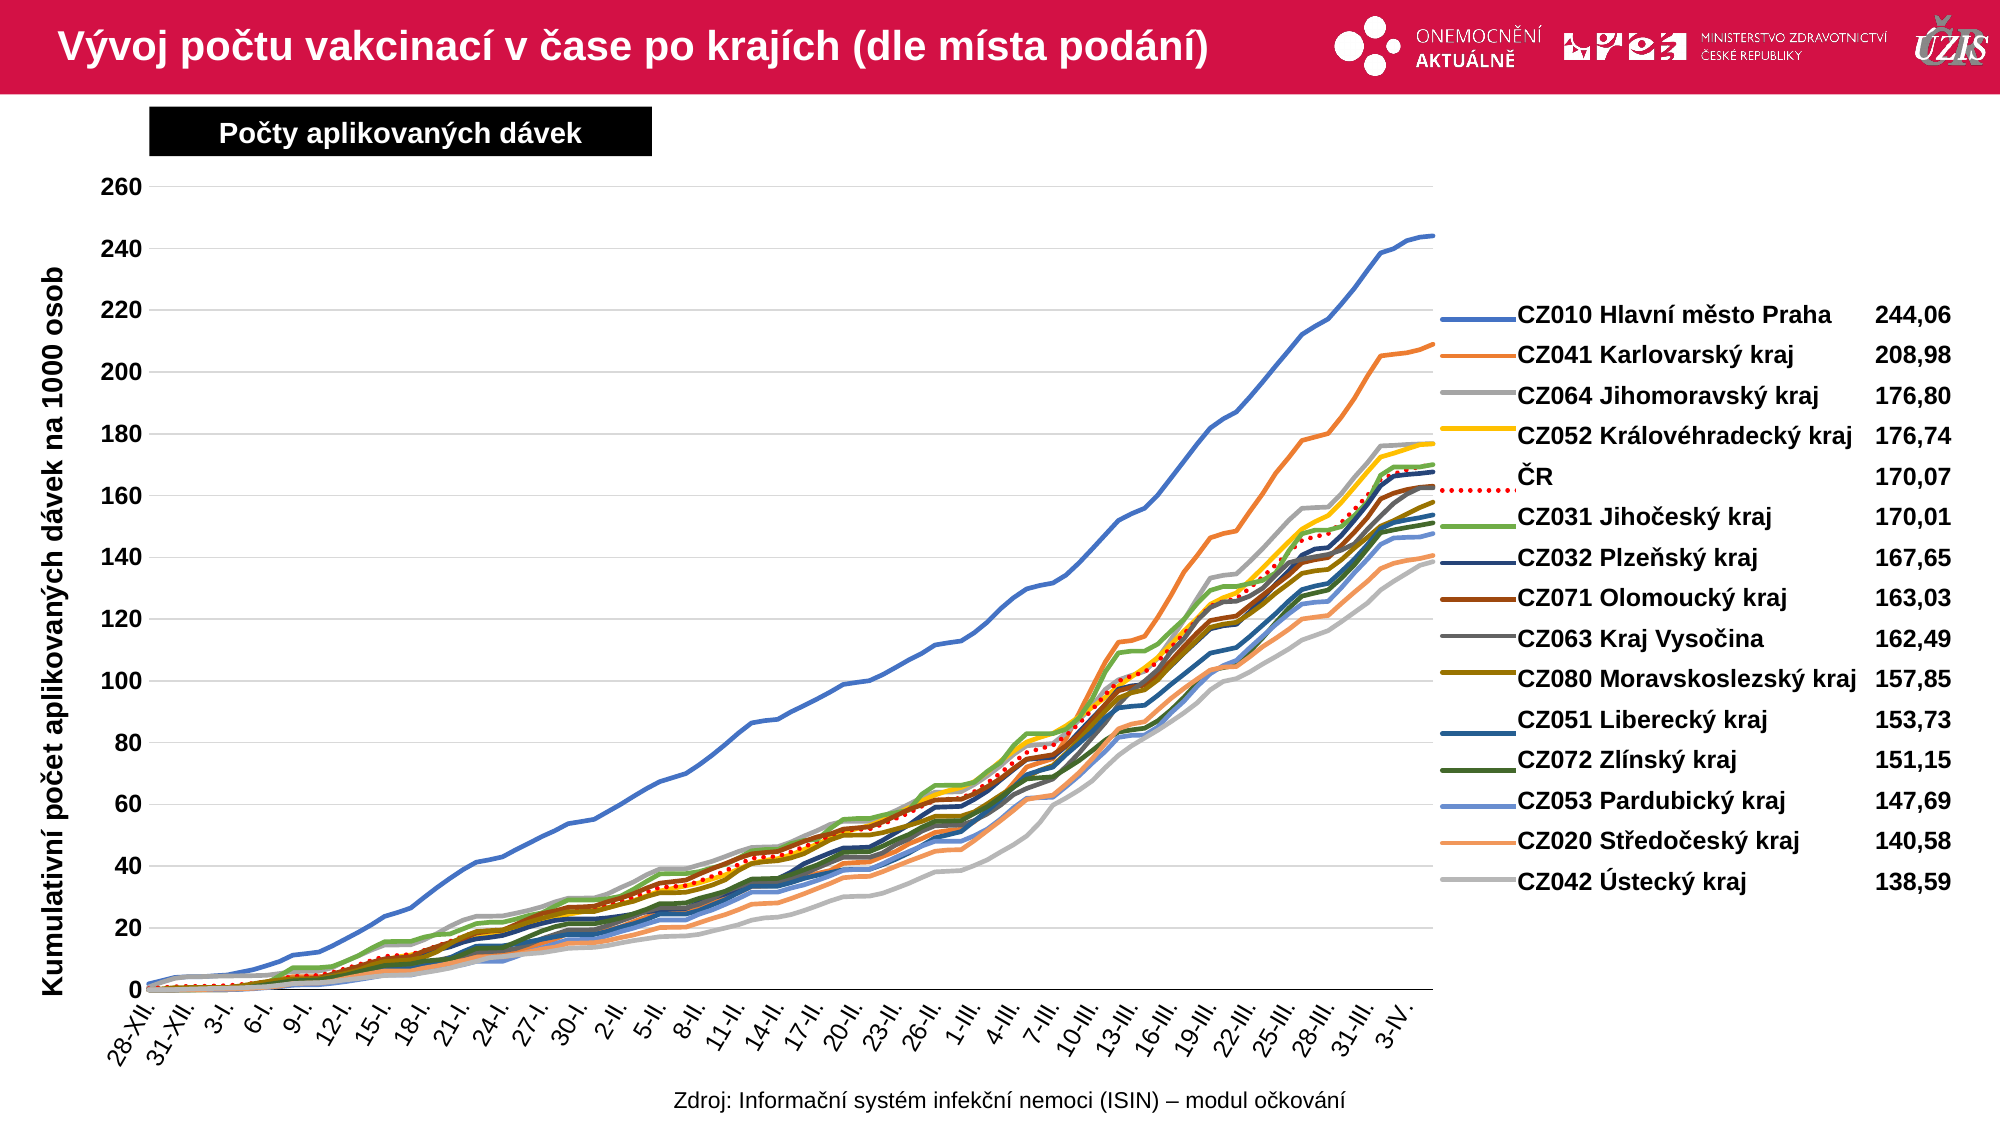

# Vývoj počtu vakcinací v čase po krajích (dle místa podání)
Počty aplikovaných dávek

### Chart

| Category | CZ010 Hlavní město Praha | CZ041 Karlovarský kraj | CZ064 Jihomoravský kraj | CZ052 Královéhradecký kraj | ČR | CZ031 Jihočeský kraj | CZ032 Plzeňský kraj | CZ071 Olomoucký kraj | CZ063 Kraj Vysočina | CZ080 Moravskoslezský kraj | CZ051 Liberecký kraj | CZ072 Zlínský kraj | CZ053 Pardubický kraj | CZ020 Středočeský kraj | CZ042 Ústecký kraj |
|---|---|---|---|---|---|---|---|---|---|---|---|---|---|---|---|
| 28-XII. | 1.8855572 | 0.0 | 0.8766859 | 0.0 | 0.3313092 | 0.0 | 0.0 | 0.0 | 0.0 | 0.000833 | 0.0 | 0.0 | 0.0 | 0.0 | 0.0 |
| 29-XII. | 2.902716 | 0.0 | 2.3775387 | 0.0 | 0.6531737 | 0.0 | 0.0 | 0.0 | 0.0 | 0.2557185 | 0.0 | 0.0 | 0.0 | 0.0 | 0.0 |
| 30-XII. | 3.9742441 | 0.0 | 3.6745306 | 0.0 | 0.9772826 | 0.0 | 0.0 | 0.0 | 0.0 | 0.6588707 | 0.0 | 0.0 | 0.0 | 0.0 | 0.0207073 |
| 31-XII. | 4.1690673 | 0.0 | 4.2106093 | 0.0 | 1.0994078 | 0.0 | 0.0254281 | 0.3338528 | 0.0 | 0.6788617 | 0.0 | 0.0 | 0.0210461 | 0.0129951 | 0.1790576 |
| 1-I. | 4.1690673 | 0.0 | 4.2357773 | 0.0 | 1.1237206 | 0.0 | 0.0881507 | 0.4588499 | 0.0470761 | 0.6788617 | 0.0 | 0.0017166 | 0.0210461 | 0.0129951 | 0.2874666 |
| 2-I. | 4.4779151 | 0.0 | 4.3515502 | 0.2284069 | 1.2406093 | 0.0 | 0.1864726 | 0.5822647 | 0.268726 | 0.6788617 | 0.0 | 0.0017166 | 0.0229594 | 0.181209 | 0.401966 |
| 3-I. | 4.7452308 | 0.0 | 4.4236985 | 0.543826 | 1.3259847 | 0.0 | 0.2525856 | 0.6787814 | 0.5041064 | 0.6788617 | 0.0 | 0.0017166 | 0.0229594 | 0.181209 | 0.4981942 |
| 4-I. | 5.6317523 | 0.5938968 | 4.4748735 | 0.6707188 | 1.6591641 | 0.4502525 | 0.3848116 | 1.0806706 | 0.9120991 | 1.2219511 | 0.1825599 | 0.4411601 | 0.1262766 | 0.2714525 | 0.6017309 |
| 5-I. | 6.4925994 | 1.550919 | 4.5394714 | 0.8048625 | 2.0793087 | 1.0557646 | 0.7119863 | 1.5490139 | 1.2161322 | 1.9474586 | 0.5364106 | 1.0230794 | 0.3042119 | 0.4649346 | 0.7941873 |
| 6-I. | 7.7649918 | 2.4027367 | 4.6502107 | 0.9245043 | 2.62242 | 2.077372 | 1.179863 | 1.8591331 | 1.939927 | 2.6063293 | 1.1066285 | 1.6496296 | 0.637123 | 0.7847577 | 0.9756811 |
| 7-I. | 9.1408368 | 3.3869085 | 5.229914 | 1.1130306 | 3.3658318 | 4.5258142 | 1.8308219 | 2.4224109 | 2.6656833 | 3.1569154 | 1.6520544 | 2.2916291 | 0.9528146 | 1.1522293 | 1.4690029 |
| 8-I. | 11.17213393 | 4.208182879 | 5.882604621 | 2.305822383 | 4.293366551 | 7.109332182 | 2.361421192 | 3.289478889 | 3.26590338 | 3.502593418 | 1.987874417 | 2.852949507 | 1.450268051 | 1.994742773 | 1.958670589 |
| 9-I. | 11.6569268 | 4.20818288 | 5.92874599 | 2.82245711 | 4.48104295 | 7.11864775 | 2.86320201 | 3.51890382 | 3.32670999 | 3.51258893 | 1.98787442 | 3.02289054 | 1.61289705 | 2.13335682 | 2.15234511 |
| 10-I. | 12.18249656 | 4.208182879 | 5.985793493 | 3.400725464 | 4.641788213 | 7.118647752 | 3.220890356 | 3.727759626 | 3.385555096 | 3.512588929 | 1.987874417 | 3.199697883 | 1.612897054 | 2.179561503 | 2.269280664 |
| 11-I. | 14.12921919 | 4.61882008 | 7.126743619 | 4.006185115 | 5.555857388 | 7.49592832 | 4.490599238 | 5.045766319 | 4.489881584 | 4.366372105 | 2.76093669 | 3.937825613 | 2.060605133 | 2.698642232 | 2.565273794 |
| 12-I. | 16.348543 | 5.2127169 | 9.1871653 | 5.4582006 | 6.8037605 | 9.1308108 | 5.9213526 | 6.2640918 | 5.1254087 | 5.2651351 | 3.6602132 | 4.657071 | 2.5905844 | 3.6537797 | 3.1572601 |
| 13-I. | 18.60260353 | 6.037384954 | 10.95899375 | 6.803263681 | 8.062978478 | 10.99702989 | 7.352106038 | 7.518808889 | 5.809973461 | 6.316329582 | 4.500890261 | 5.771128906 | 3.256406626 | 4.505678483 | 3.625002284 |
| 14-I. | 21.00014 | 6.875628 | 12.84156 | 8.291534 | 9.48023 | 13.41753 | 8.331935 | 8.882701 | 7.045721 | 8.020564 | 5.641326 | 6.790775 | 3.956668 | 5.2991 | 4.147558 |
| 15-I. | 23.71634 | 7.747808 | 14.44225 | 9.741737 | 10.78097 | 15.51974 | 9.86101 | 9.92698 | 7.453713 | 9.126734 | 6.759224 | 7.834453 | 4.704761 | 6.050648 | 4.586066 |
| 16-I. | 25.0030772 | 7.99215378 | 14.4841941 | 10.5828546 | 11.096379 | 15.6315258 | 10.2831163 | 10.2022895 | 7.45371342 | 9.39994452 | 6.75922378 | 8.09537297 | 4.70476139 | 6.05064755 | 4.7176189 |
| 17-I. | 26.42800562 | 7.992153775 | 14.54040264 | 11.24088412 | 11.39776466 | 15.63152575 | 10.38313338 | 10.67063282 | 7.45371342 | 9.650665243 | 6.761477608 | 8.351142811 | 4.704761395 | 6.050647551 | 4.839426772 |
| 18-I. | 29.7875747 | 8.39600358 | 16.122632 | 12.0928782 | 12.7302017 | 16.9822833 | 11.4816265 | 12.4680585 | 8.2186998 | 10.5211076 | 7.61793144 | 9.24032924 | 5.66714244 | 6.98773627 | 5.49353505 |
| 19-I. | 33.0565282 | 8.96275079 | 18.1813758 | 13.042761 | 14.1447412 | 17.826895 | 12.863219 | 13.9506183 | 9.42894748 | 12.2661571 | 8.80344385 | 9.61110968 | 6.33487799 | 7.7002991 | 6.18418568 |
| 20-I. | 36.0732687 | 10.153938 | 20.5513641 | 14.2464293 | 15.6555036 | 18.0427057 | 13.8430477 | 15.3097632 | 10.4195068 | 14.861658 | 10.3360454 | 9.84284746 | 7.34317781 | 8.50888105 | 6.9905538 |
| 21-I. | 38.8929204 | 10.6426303 | 22.5052412 | 15.7745805 | 17.2639848 | 19.7039823 | 15.3738182 | 16.5581513 | 10.9589202 | 17.1589594 | 12.3464581 | 11.4547124 | 8.07596496 | 9.3716091 | 8.14407435 |
| 22-I. | 41.2632704 | 11.6098336 | 23.7586085 | 16.9274917 | 18.7370622 | 21.3885477 | 16.4485785 | 18.3508303 | 12.1358224 | 18.8048868 | 14.1021885 | 13.3446627 | 9.17418906 | 10.4379265 | 9.16726048 |
| 23-I. | 42.044829 | 11.738794 | 23.7686757 | 17.6399038 | 19.1230752 | 21.8061958 | 16.9164552 | 18.926766 | 12.3123577 | 19.1089169 | 14.1698032 | 13.4493739 | 9.17418906 | 10.6111941 | 10.3305257 |
| 24-I. | 42.9827 | 11.73879 | 23.87354 | 18.29975 | 19.41277 | 21.8062 | 17.55046 | 19.23372 | 12.59285 | 19.34215 | 14.1698 | 13.56267 | 9.174189 | 10.61119 | 10.70813 |
| 25-I. | 45.2586581 | 12.4888008 | 24.7368055 | 19.4943506 | 20.5851184 | 22.8200403 | 18.8388182 | 21.0801959 | 13.2950709 | 20.394173 | 14.8031283 | 15.3564899 | 10.6474165 | 11.2652791 | 11.2087604 |
| 26-I. | 47.3699989 | 13.6528385 | 25.6906733 | 21.1475817 | 21.9341068 | 24.0217487 | 20.3204277 | 22.9282533 | 14.721084 | 21.8585152 | 15.5198449 | 17.2035258 | 12.304319 | 12.227636 | 11.6277795 |
| 27-I. | 49.5742205 | 15.0714034 | 26.8257509 | 22.0467074 | 23.1910805 | 24.86015 | 21.4324825 | 24.6291623 | 16.4825142 | 23.1046222 | 16.3154455 | 18.9939147 | 13.5402995 | 13.1459541 | 11.9651873 |
| 28-I. | 51.48545206 | 16.28974018 | 28.39707413 | 22.9621479 | 24.41635397 | 27.01670437 | 22.42926331 | 25.4804079 | 17.89283522 | 24.21495678 | 17.11780748 | 20.38777454 | 14.83750493 | 13.77332705 | 12.63878484 |
| 29-I. | 53.7342263 | 18.2207531 | 29.579132 | 24.3996614 | 25.7203637 | 29.0335252 | 22.8767976 | 26.6560129 | 19.2933487 | 25.2594876 | 17.8796006 | 21.333608 | 16.1672362 | 15.0208535 | 13.3818129 |
| 30-I. | 54.4191283 | 18.2207531 | 29.6412131 | 25.1283883 | 25.8883093 | 29.0443933 | 22.8767976 | 26.7762632 | 19.2933487 | 25.2944719 | 17.8796006 | 21.333608 | 16.213155 | 15.1024336 | 13.5657428 |
| 31-I. | 55.1478278 | 18.2207531 | 29.6831598 | 25.7139076 | 26.0599953 | 29.0443933 | 22.8767976 | 27.031004 | 19.4110389 | 25.312797 | 17.8796006 | 21.333608 | 16.213155 | 15.2092819 | 13.6960772 |
| 1-II. | 57.561975 | 19.198138 | 30.954145 | 26.529647 | 27.162208 | 29.409253 | 23.244657 | 28.437616 | 20.70367 | 26.457283 | 18.887061 | 22.167864 | 17.456789 | 15.872752 | 14.257611 |
| 2-II. | 59.942142 | 20.3282383 | 33.0019824 | 27.6281753 | 28.4950195 | 30.2429966 | 23.7922085 | 29.611639 | 22.1591054 | 27.639252 | 20.2325948 | 23.2063925 | 18.7865198 | 16.8495482 | 15.1200112 |
| 3-II. | 62.5896244 | 21.9911492 | 34.86106 | 28.8336563 | 29.9274196 | 32.5128904 | 24.4618146 | 31.0704651 | 23.7165392 | 28.6113154 | 21.3459848 | 24.5745037 | 19.9325759 | 17.7050567 | 15.8825285 |
| 4-II. | 65.1125104 | 23.555643 | 37.2058803 | 30.3708712 | 31.5873319 | 35.0777772 | 25.1856674 | 32.8947889 | 25.4328548 | 30.1656173 | 22.7456107 | 26.0301602 | 21.2871799 | 18.8868859 | 16.5147113 |
| 5-II. | 67.3559988 | 25.018326 | 39.0456623 | 31.9443412 | 33.084161 | 37.4641156 | 25.7688181 | 34.484941 | 26.4724517 | 31.3592478 | 24.4968334 | 27.8377149 | 22.5652525 | 20.096871 | 17.1493304 |
| 6-II. | 68.6691682 | 25.2219477 | 39.088448 | 32.7890843 | 33.379749 | 37.5759025 | 26.1044687 | 34.9833469 | 26.4724517 | 31.3709092 | 24.4968334 | 27.8377149 | 22.5652525 | 20.1921682 | 17.2881913 |
| 7-II. | 69.98082727 | 25.44593164 | 39.13207253 | 33.6193254 | 33.68908313 | 37.57745508 | 26.30619818 | 35.49599297 | 26.47245166 | 31.55082842 | 24.49683337 | 28.1175168 | 22.5652525 | 20.24775817 | 17.40390881 |
| 8-II. | 72.77404954 | 26.69820541 | 40.36446645 | 34.54926792 | 35.12157681 | 38.20159824 | 28.26755089 | 37.39942881 | 27.64739228 | 32.56953752 | 25.64403074 | 29.56115732 | 24.44218252 | 21.64544981 | 17.91306572 |
| 9-II. | 75.931244 | 28.120164 | 41.5498801 | 35.8562632 | 36.6984513 | 39.4234905 | 29.6288009 | 39.1683742 | 29.4362835 | 33.866455 | 27.44033 | 30.6580495 | 25.8159193 | 23.0402537 | 18.9679219 |
| 10-II. | 79.3859593 | 30.1699563 | 43.1069414 | 37.1759477 | 38.4357906 | 40.5693055 | 30.9730988 | 40.8059935 | 31.8155873 | 35.5615269 | 29.1509838 | 31.8699522 | 27.6144047 | 24.316658 | 19.9777092 |
| 11-II. | 83.0664582 | 31.3204192 | 44.7235671 | 38.9850756 | 40.5104237 | 42.5783633 | 32.8090063 | 42.5258894 | 33.2925994 | 38.5901666 | 31.3980482 | 33.9161109 | 29.5104676 | 25.8753441 | 21.0203845 |
| 12-II. | 86.360331 | 33.4245106 | 46.0264315 | 40.8884667 | 42.5011775 | 44.9352025 | 34.7856158 | 43.9704754 | 34.6264218 | 40.8150006 | 33.4467759 | 35.8043447 | 31.5691594 | 27.6470049 | 22.5027864 |
| 13-II. | 87.092051 | 33.5500774 | 46.1933793 | 41.8891066 | 42.9243144 | 45.3559557 | 35.4976021 | 44.388187 | 34.6264218 | 41.4322234 | 33.5143907 | 35.9073392 | 31.6016852 | 27.910516 | 23.2336336 |
| 14-II. | 87.5270053 | 33.7604865 | 46.273917 | 42.3930521 | 43.1441586 | 45.3559557 | 35.9315747 | 44.7521024 | 34.6264218 | 41.7379194 | 33.5143907 | 36.0206332 | 31.6016852 | 28.0729543 | 23.4711589 |
| 15-II. | 89.9275605 | 34.7650205 | 47.7739308 | 43.6347882 | 44.6037704 | 47.2982519 | 38.0234583 | 46.3675704 | 35.7660554 | 42.6450119 | 34.6480651 | 37.2273863 | 32.8950641 | 29.469924 | 24.2848355 |
| 16-II. | 91.9460204 | 36.1462547 | 49.726969 | 45.3514657 | 46.2406789 | 48.305886 | 40.7730815 | 48.0178477 | 37.4568714 | 44.0152298 | 36.0161374 | 38.8066363 | 33.9301499 | 31.0423271 | 25.6040148 |
| 17-II. | 94.0951176 | 37.5919692 | 51.4753072 | 47.091709 | 47.9082591 | 48.6101946 | 42.5581328 | 49.445029 | 39.3771834 | 46.2675515 | 37.0326129 | 40.3704371 | 35.3383257 | 32.728798 | 27.1253951 |
| 18-II. | 96.3544636 | 38.5727473 | 53.497138 | 48.9824109 | 49.7948417 | 52.1485585 | 44.2889376 | 50.3959558 | 41.1817666 | 48.502381 | 37.9048435 | 42.3307671 | 36.8766048 | 34.3777276 | 28.733259 |
| 19-II. | 98.81391884 | 40.89403524 | 54.50805335 | 50.91299327 | 51.56294608 | 55.12798816 | 45.86208826 | 51.9813612 | 42.85296766 | 49.9683892 | 38.82665825 | 44.45760486 | 38.65021754 | 36.23385634 | 30.06096484 |
| 20-II. | 99.45879903 | 41.15534982 | 54.50805335 | 52.09672127 | 51.85002458 | 55.3919293 | 45.95023894 | 52.3563523 | 42.85296766 | 50.03752481 | 38.9618878 | 44.59493095 | 38.96208257 | 36.60421574 | 30.21687892 |
| 21-II. | 100.048555 | 41.3284283 | 54.5474832 | 53.1191142 | 52.0387296 | 55.3919293 | 46.1350163 | 52.6981163 | 42.8529677 | 50.0591818 | 38.9618878 | 44.6979255 | 38.9620826 | 36.6749667 | 30.2972721 |
| 22-II. | 101.971113 | 43.1304808 | 56.112095 | 54.8357917 | 53.5359328 | 56.4958243 | 48.335393 | 54.2756105 | 44.2691732 | 50.8238383 | 40.4381437 | 46.4419669 | 40.7854407 | 38.1910578 | 31.2132673 |
| 23-II. | 104.32485 | 44.7323053 | 57.9669779 | 56.9222709 | 55.3742639 | 57.2892003 | 50.8459923 | 56.2771453 | 46.8740499 | 51.9799857 | 42.2231738 | 48.5001416 | 42.8383927 | 39.9085725 | 32.787025 |
| 24-II. | 106.743529 | 47.1995222 | 60.0240438 | 58.8383513 | 57.2172705 | 58.110523 | 53.3379443 | 58.3245651 | 48.7590548 | 53.1627877 | 44.2335865 | 50.2424664 | 44.7191493 | 41.6116482 | 34.4277771 |
| 25-II. | 108.898667 | 48.8997638 | 62.2220507 | 61.1369227 | 59.3984125 | 63.2853219 | 56.3520196 | 59.860921 | 51.3403934 | 54.4888588 | 46.6384187 | 52.6096248 | 46.5099816 | 43.173944 | 36.3109268 |
| 26-II. | 111.582396 | 50.9122255 | 63.9250866 | 63.0385011 | 61.3843038 | 66.148307 | 59.028749 | 61.3798723 | 53.0586705 | 56.1231247 | 49.1672113 | 54.4944254 | 48.0616536 | 44.8026591 | 38.1416991 |
| 27-II. | 112.302033 | 51.5230907 | 63.9653554 | 64.4161937 | 61.7091607 | 66.1545174 | 59.1880983 | 61.5760702 | 53.1763607 | 56.1356191 | 50.1386103 | 54.6025697 | 48.0616536 | 45.2235549 | 38.3353736 |
| 28-II. | 112.897075 | 51.9167594 | 64.122236 | 65.4694034 | 61.9766954 | 66.1871218 | 59.3643997 | 61.6425243 | 53.294051 | 56.1955921 | 51.1934008 | 54.7467621 | 48.0616536 | 45.3275154 | 38.5716809 |
| 1-III. | 115.572497 | 54.3975511 | 66.4309822 | 67.3727946 | 64.0960267 | 67.129547 | 61.6054613 | 63.4177986 | 54.7436021 | 57.5783044 | 54.5989317 | 57.0469741 | 49.8199601 | 48.2427421 | 40.1917256 |
| 2-III. | 119.016641 | 57.7165857 | 69.2472833 | 70.4581009 | 66.9158483 | 70.6927523 | 64.2923619 | 65.7262881 | 56.9346015 | 60.2021259 | 57.9436093 | 59.2356087 | 52.0125817 | 51.5037819 | 42.054168 |
| 3-III. | 123.323142 | 62.0299731 | 72.4654338 | 73.9748426 | 70.1572171 | 73.5246855 | 67.8845023 | 68.3417324 | 59.7434746 | 63.0066995 | 61.5339539 | 62.2481997 | 55.2039368 | 54.7135635 | 44.5585378 |
| 4-III. | 126.922842 | 66.9508321 | 76.1500316 | 77.2106075 | 73.6259109 | 79.0286345 | 71.2511803 | 71.6201356 | 63.1427602 | 65.5980355 | 65.6201402 | 65.568058 | 58.8908319 | 58.0590712 | 46.9277009 |
| 5-III. | 129.766658 | 72.0685255 | 78.9730442 | 80.1762721 | 76.7750779 | 82.9023589 | 74.5517453 | 74.6517092 | 65.1513398 | 68.8315831 | 69.5801122 | 68.2253178 | 61.9693033 | 61.5958953 | 49.759734 |
| 6-III. | 130.885759 | 73.4836967 | 79.3547591 | 81.684483 | 77.9686512 | 82.9023589 | 74.9213001 | 75.37954 | 66.667582 | 71.0156022 | 70.9526922 | 68.6063977 | 62.1701979 | 62.3301166 | 54.0863496 |
| 7-III. | 131.671848 | 74.7902696 | 79.6718762 | 82.9660997 | 79.1013489 | 82.9039115 | 75.267122 | 76.0646504 | 68.2132468 | 72.5932269 | 72.0593207 | 68.9239643 | 62.2983879 | 62.9740943 | 59.7467614 |
| 8-III. | 134.237021 | 81.2315044 | 83.0745921 | 85.4151296 | 82.2877333 | 84.3167728 | 78.8457007 | 78.964898 | 72.1970605 | 76.4964737 | 76.0869075 | 71.4816627 | 65.7174235 | 66.4777088 | 62.0428398 |
| 9-III. | 138.218062 | 89.5664214 | 87.3078527 | 88.3572284 | 86.2028482 | 88.0398955 | 83.4532691 | 82.6705062 | 76.6339815 | 80.9428099 | 79.731344 | 74.173254 | 69.2761287 | 70.2737122 | 64.6129859 |
| 10-III. | 142.711834 | 97.9217006 | 91.8045385 | 91.42622 | 90.6510688 | 94.1773032 | 87.8845362 | 87.2953965 | 81.6318925 | 85.6615237 | 83.5651018 | 77.4107166 | 73.3399405 | 74.7743371 | 67.6033692 |
| 11-III. | 147.313591 | 106.100508 | 97.2366356 | 94.6402319 | 95.5527238 | 102.924623 | 92.2513854 | 92.3807188 | 86.4669987 | 90.1903228 | 88.0885303 | 80.8078207 | 77.1626787 | 79.7023552 | 71.9031871 |
| 12-III. | 151.93347 | 112.511199 | 100.302939 | 98.2675515 | 99.9009813 | 109.052715 | 97.3030976 | 96.7429571 | 92.3181637 | 94.4517421 | 91.2213482 | 83.3998507 | 81.6818518 | 84.4347254 | 75.8461079 |
| 13-III. | 154.105976 | 113.006679 | 101.7501 | 101.316603 | 101.593529 | 109.62407 | 98.3592106 | 97.9422957 | 96.7570462 | 96.1168275 | 91.7352205 | 84.0933474 | 82.3438475 | 85.9876359 | 78.9278471 |
| 14-III. | 155.893367 | 114.42185 | 103.063032 | 104.200694 | 102.812444 | 109.62407 | 98.76606 | 98.5973434 | 99.9111439 | 97.086392 | 92.0665329 | 84.6426518 | 82.4375983 | 86.7572327 | 81.4699774 |
| 15-III. | 160.159846 | 120.567833 | 107.303843 | 107.554287 | 106.226153 | 111.900174 | 100.907104 | 102.062451 | 103.577194 | 100.265797 | 95.262458 | 87.0286926 | 85.0396623 | 90.582836 | 83.9889642 |
| 16-III. | 165.62094 | 127.61315 | 113.36346 | 111.749 | 110.76255 | 116.03473 | 104.77726 | 106.39304 | 109.36951 | 105.00867 | 98.814488 | 90.527075 | 89.556922 | 94.263328 | 86.746694 |
| 17-III. | 171.12961 | 135.24896 | 119.6949 | 116.12499 | 115.18282 | 119.91622 | 108.94577 | 111.1366 | 113.64167 | 109.05602 | 102.13888 | 94.639991 | 93.417926 | 97.526533 | 89.622578 |
| 18-III. | 176.6745 | 140.5397 | 126.6706 | 120.2146 | 119.7949 | 125.0227 | 112.8634 | 115.5131 | 119.5262 | 113.2083 | 105.5354 | 99.2593 | 98.14182 | 100.5464 | 92.84683 |
| 19-III. | 181.8366 | 146.2819 | 133.2789 | 124.7664 | 124.2019 | 129.283 | 116.8098 | 119.5241 | 123.7277 | 117.319 | 108.9567 | 103.3259 | 102.2707 | 103.4544 | 97.05651 |
| 20-III. | 184.8208 | 147.6801 | 134.1732 | 126.9272 | 125.758 | 130.5484 | 117.827 | 120.3231 | 125.5696 | 118.3443 | 109.847 | 104.2597 | 104.9416 | 104.4255 | 99.79475 |
| 21-III. | 187.07415 | 148.53189 | 134.5994 | 128.44808 | 126.58208 | 130.54839 | 118.28635 | 120.99396 | 125.79907 | 118.92408 | 110.76202 | 105.02871 | 106.60044 | 104.61318 | 100.69857 |
| 22-III. | 191.7469 | 154.6914 | 138.5692 | 132.3799 | 129.9741 | 131.4877 | 122.2565 | 124.3657 | 127.3997 | 121.6387 | 114.2532 | 109.4128 | 110.603 | 107.7067 | 102.8144 |
| 23-III. | 196.74056 | 160.55915 | 142.79998 | 136.52027 | 133.6328 | 132.52174 | 126.70813 | 127.72007 | 129.98295 | 124.75396 | 118.01934 | 113.87594 | 114.40089 | 111.02769 | 105.41131 |
| 24-III. | 201.95171 | 167.23115 | 147.40488 | 140.81831 | 137.54745 | 134.95466 | 131.33604 | 131.04594 | 134.21784 | 128.36734 | 121.78773 | 118.79565 | 118.18154 | 113.73932 | 107.81093 |
| 25-III. | 206.97558 | 172.32848 | 151.99889 | 145.04747 | 141.6118 | 142.03915 | 135.58762 | 134.28953 | 138.26835 | 131.52259 | 125.87617 | 123.5334 | 121.71537 | 116.67043 | 110.3019 |
| 26-III. | 212.1324 | 177.8161 | 155.8529 | 149.128 | 145.4827 | 147.6036 | 140.68 | 138.2356 | 139.3727 | 134.7961 | 129.5431 | 127.4146 | 124.8589 | 120.0109 | 113.19 |
| 27-III. | 214.79494 | 178.94619 | 156.08869 | 151.52806 | 146.69207 | 148.79759 | 142.7007 | 139.22771 | 140.17297 | 135.62741 | 130.68584 | 128.44452 | 125.44819 | 120.61227 | 114.68455 |
| 28-III. | 217.16907 | 180.07968 | 156.25564 | 153.51121 | 147.58079 | 148.79759 | 143.11942 | 139.91915 | 140.91441 | 136.07221 | 131.5468 | 129.40581 | 125.72179 | 121.16961 | 116.24369 |
| 29-III. | 221.9702 | 185.3535 | 160.551 | 157.7367 | 151.2409 | 149.9248 | 147.0387 | 143.7782 | 142.313 | 139.165 | 135.3625 | 133.22 | 130.1109 | 125.0104 | 119.1013 |
| 30-III. | 227.08542 | 191.44857 | 165.87737 | 162.66562 | 155.51417 | 153.47867 | 151.98364 | 148.11832 | 144.35881 | 142.99327 | 139.40815 | 137.5235 | 134.98016 | 128.70098 | 122.16233 |
| 31-III. | 232.92634 | 198.66696 | 170.62574 | 167.69057 | 160.05908 | 157.93151 | 157.1608 | 152.88561 | 149.08996 | 146.44339 | 144.09385 | 142.7539 | 139.40367 | 132.23347 | 125.19413 |
| 1-IV. | 238.546 | 205.1964 | 176.0603 | 172.4563 | 165.1924 | 166.5608 | 163.172 | 158.8918 | 153.366 | 150.0776 | 149.3047 | 147.9706 | 144.1582 | 136.337 | 129.4075 |
| 2-IV. | 239.9113 | 205.7292 | 176.239 | 173.6781 | 166.9693 | 169.2546 | 166.2674 | 160.762 | 157.4832 | 151.8651 | 151.2452 | 148.8752 | 146.2417 | 138.0437 | 132.2358 |
| 3-IV. | 242.5248 | 206.201 | 176.5125 | 175.0721 | 168.2987 | 169.2546 | 166.8133 | 161.9344 | 160.4431 | 154.0017 | 152.1197 | 149.6545 | 146.4637 | 138.9923 | 134.8084 |
| 4-IV. | 243.63785 | 207.22246 | 176.69626 | 176.46792 | 169.30151 | 169.25458 | 167.15573 | 162.6607 | 162.48703 | 156.11071 | 152.82292 | 150.3549 | 146.55934 | 139.59012 | 137.39928 |
| 5-IV. | 244.063 | 208.9804 | 176.8045 | 176.7362 | 170.0735 | 170.0107 | 167.6473 | 163.0262 | 162.487 | 157.8474 | 153.729 | 151.1497 | 147.6901 | 140.5828 | 138.5857 |
| CZ010 Hlavní město Praha | 244,06 |
| --- | --- |
| CZ041 Karlovarský kraj | 208,98 |
| CZ064 Jihomoravský kraj | 176,80 |
| CZ052 Královéhradecký kraj | 176,74 |
| ČR | 170,07 |
| CZ031 Jihočeský kraj | 170,01 |
| CZ032 Plzeňský kraj | 167,65 |
| CZ071 Olomoucký kraj | 163,03 |
| CZ063 Kraj Vysočina | 162,49 |
| CZ080 Moravskoslezský kraj | 157,85 |
| CZ051 Liberecký kraj | 153,73 |
| CZ072 Zlínský kraj | 151,15 |
| CZ053 Pardubický kraj | 147,69 |
| CZ020 Středočeský kraj | 140,58 |
| CZ042 Ústecký kraj | 138,59 |
Kumulativní počet aplikovaných dávek na 1000 osob
Zdroj: Informační systém infekční nemoci (ISIN) – modul očkování